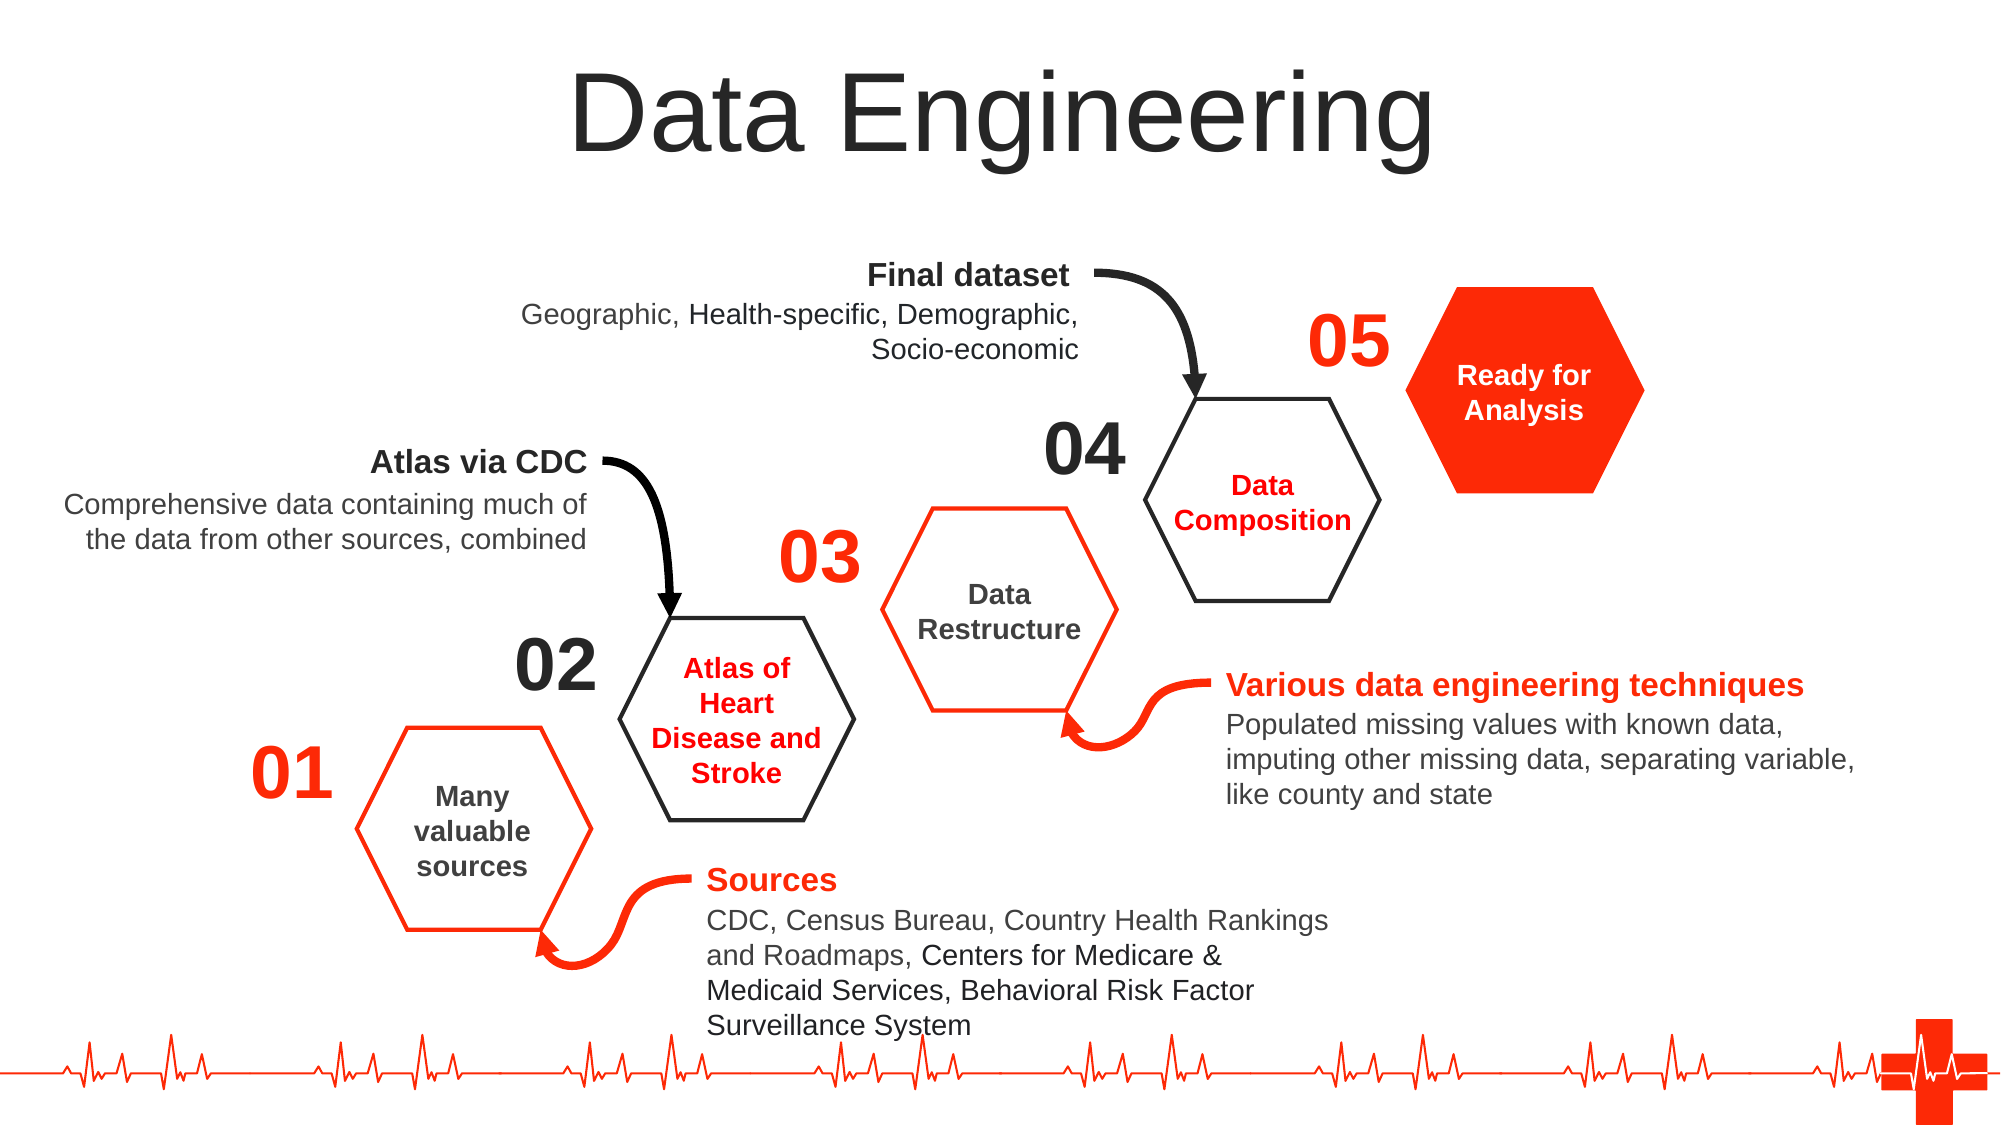

Data Engineering
Final dataset
Geographic, Health-specific, Demographic, Socio-economic
05

Ready for Analysis
04

Atlas via CDC
Comprehensive data containing much of the data from other sources, combined
Data Composition
03

Data Restructure
02

Atlas of Heart Disease and Stroke
Various data engineering techniques
Populated missing values with known data, imputing other missing data, separating variable, like county and state
01

Many valuable sources
Sources
CDC, Census Bureau, Country Health Rankings and Roadmaps, Centers for Medicare & Medicaid Services, Behavioral Risk Factor Surveillance System